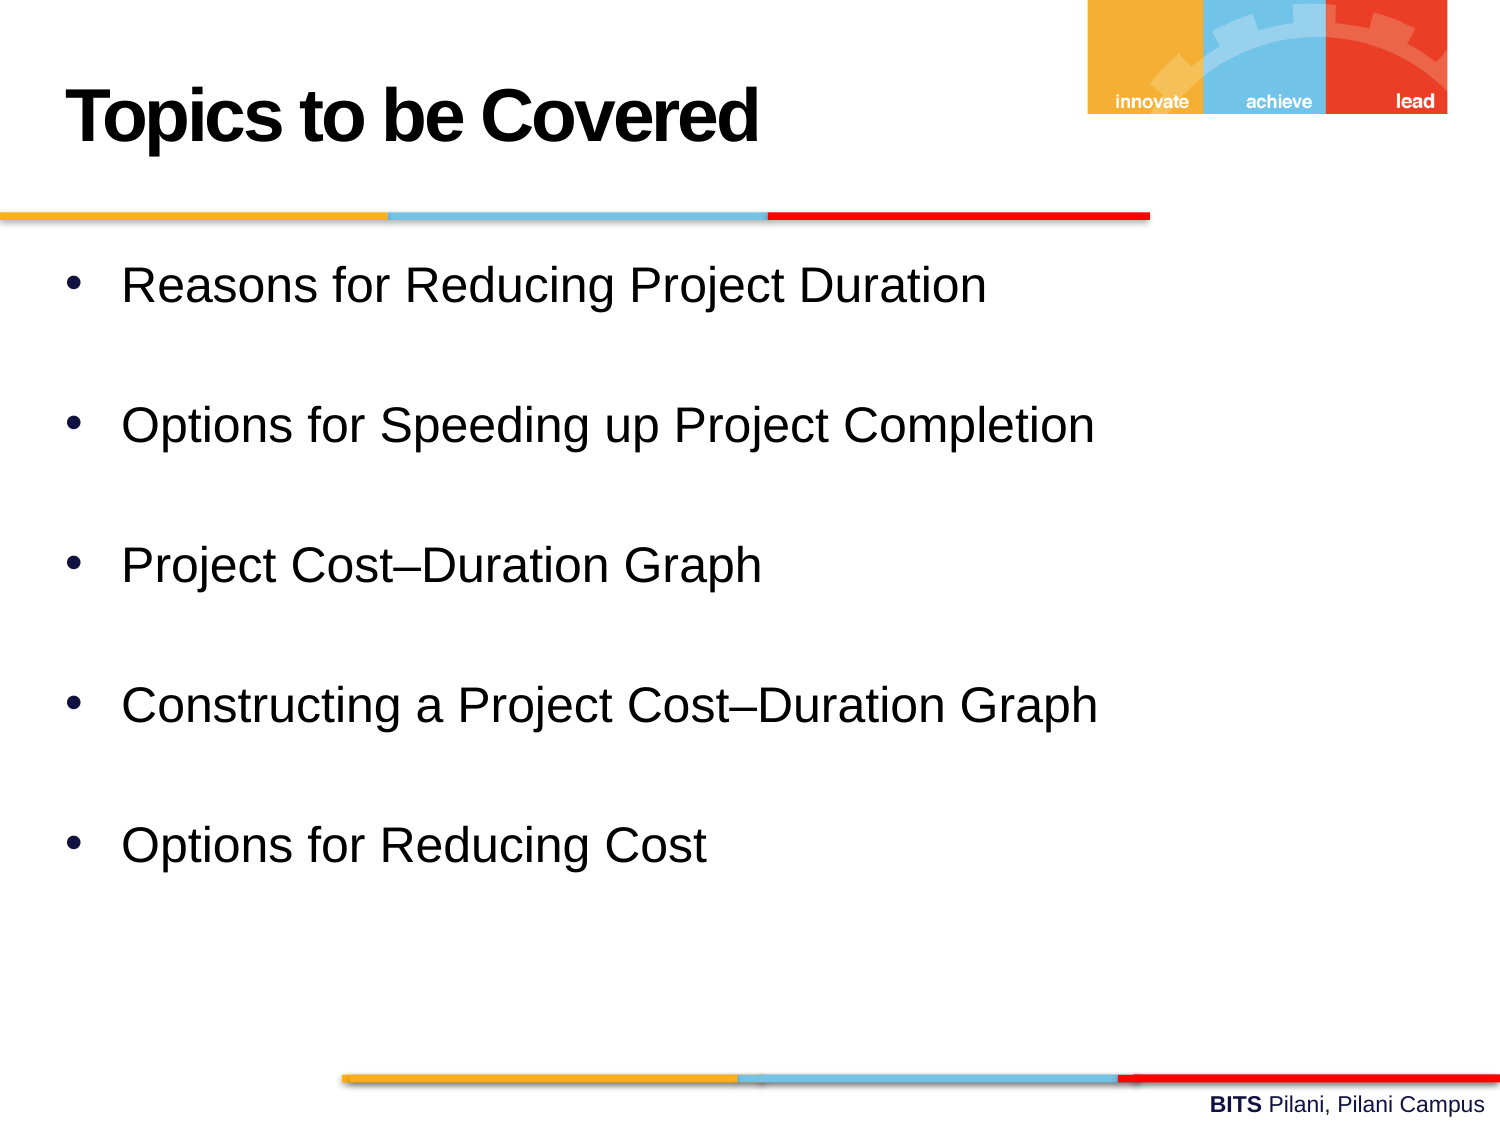

Topics to be Covered
Reasons for Reducing Project Duration

Options for Speeding up Project Completion

Project Cost–Duration Graph

Constructing a Project Cost–Duration Graph

Options for Reducing Cost